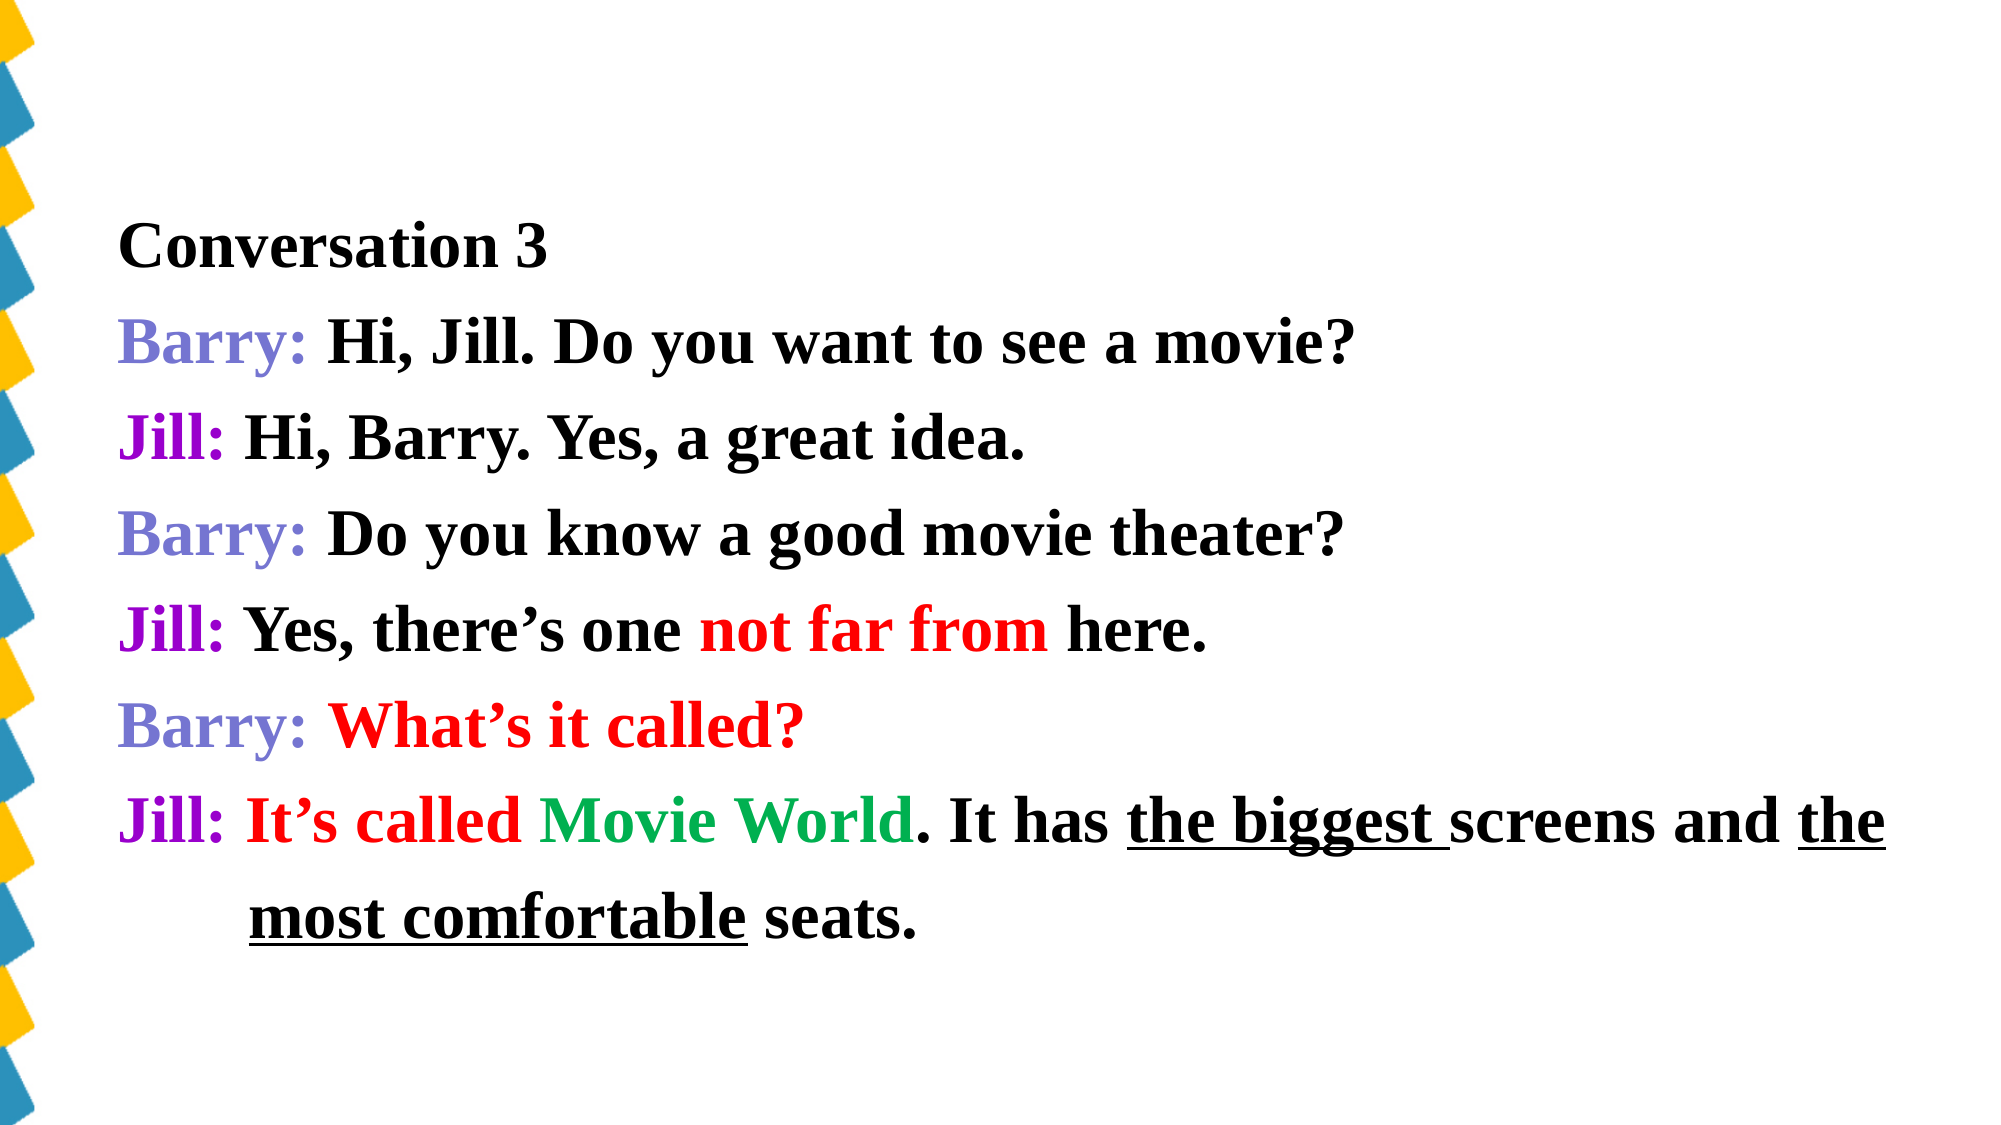

Conversation 3
Barry: Hi, Jill. Do you want to see a movie?
Jill: Hi, Barry. Yes, a great idea.
Barry: Do you know a good movie theater?
Jill: Yes, there’s one not far from here.
Barry: What’s it called?
Jill: It’s called Movie World. It has the biggest screens and the most comfortable seats.